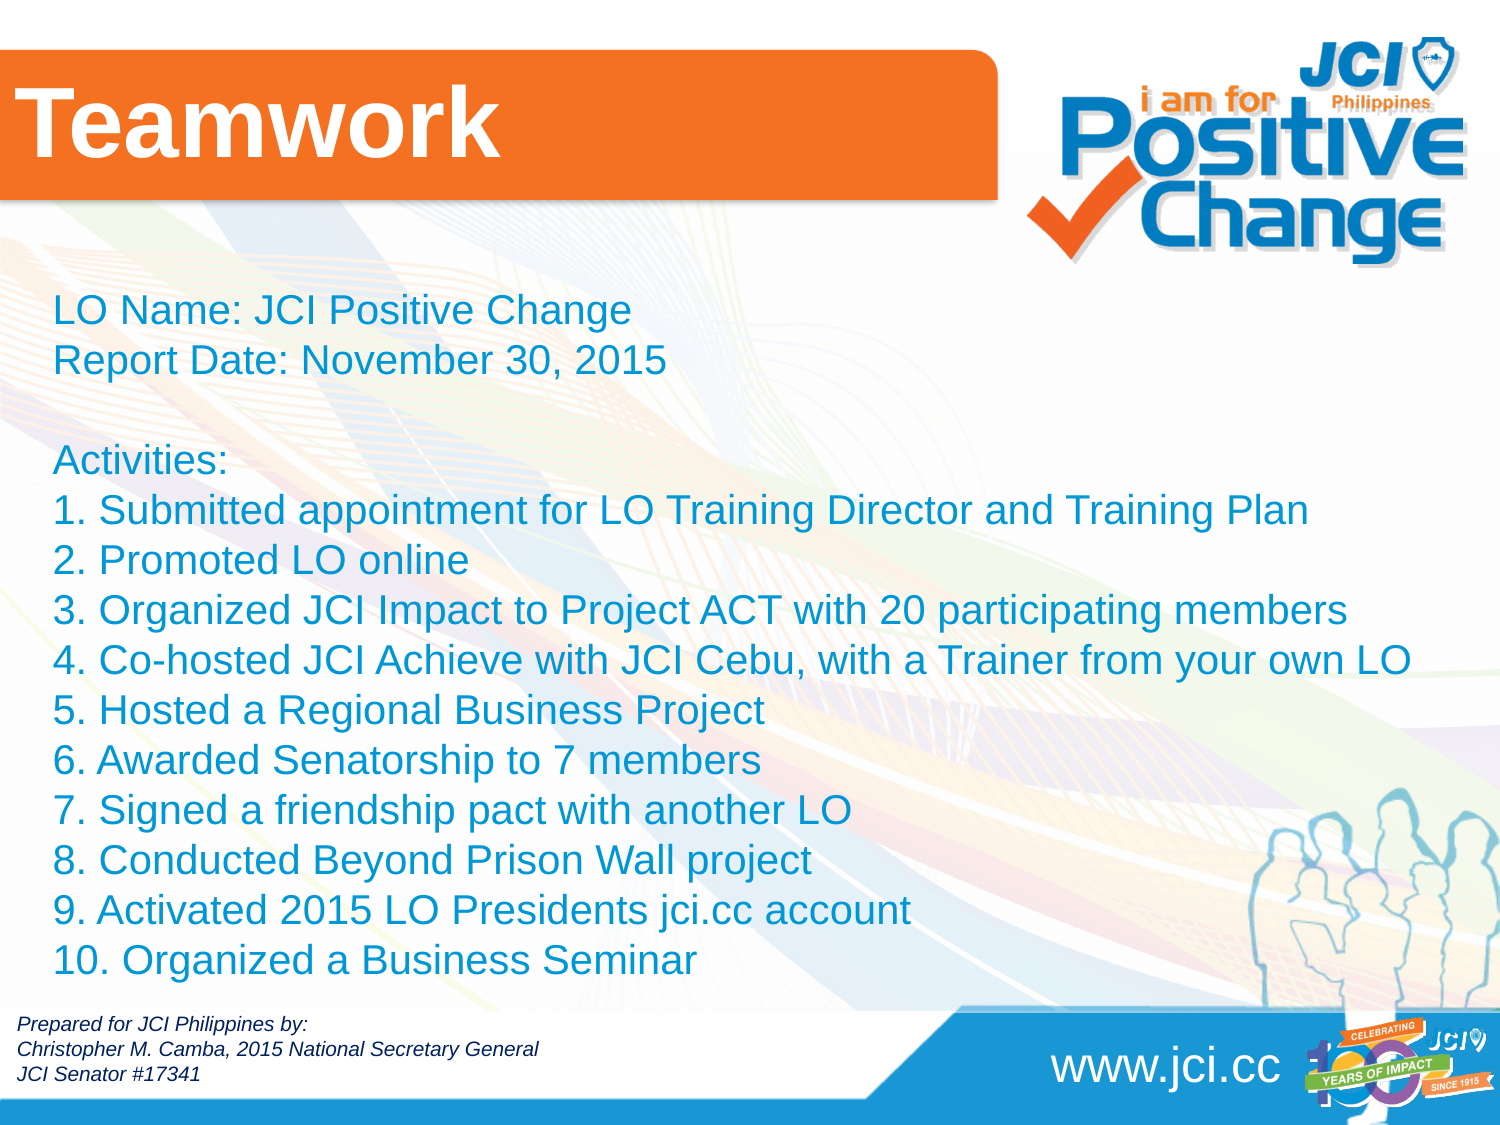

Teamwork
# LO Name: JCI Positive Change Report Date: November 30, 2015 Activities: 1. Submitted appointment for LO Training Director and Training Plan 2. Promoted LO online 3. Organized JCI Impact to Project ACT with 20 participating members 4. Co-hosted JCI Achieve with JCI Cebu, with a Trainer from your own LO 5. Hosted a Regional Business Project 6. Awarded Senatorship to 7 members 7. Signed a friendship pact with another LO 8. Conducted Beyond Prison Wall project 9. Activated 2015 LO Presidents jci.cc account 10. Organized a Business Seminar